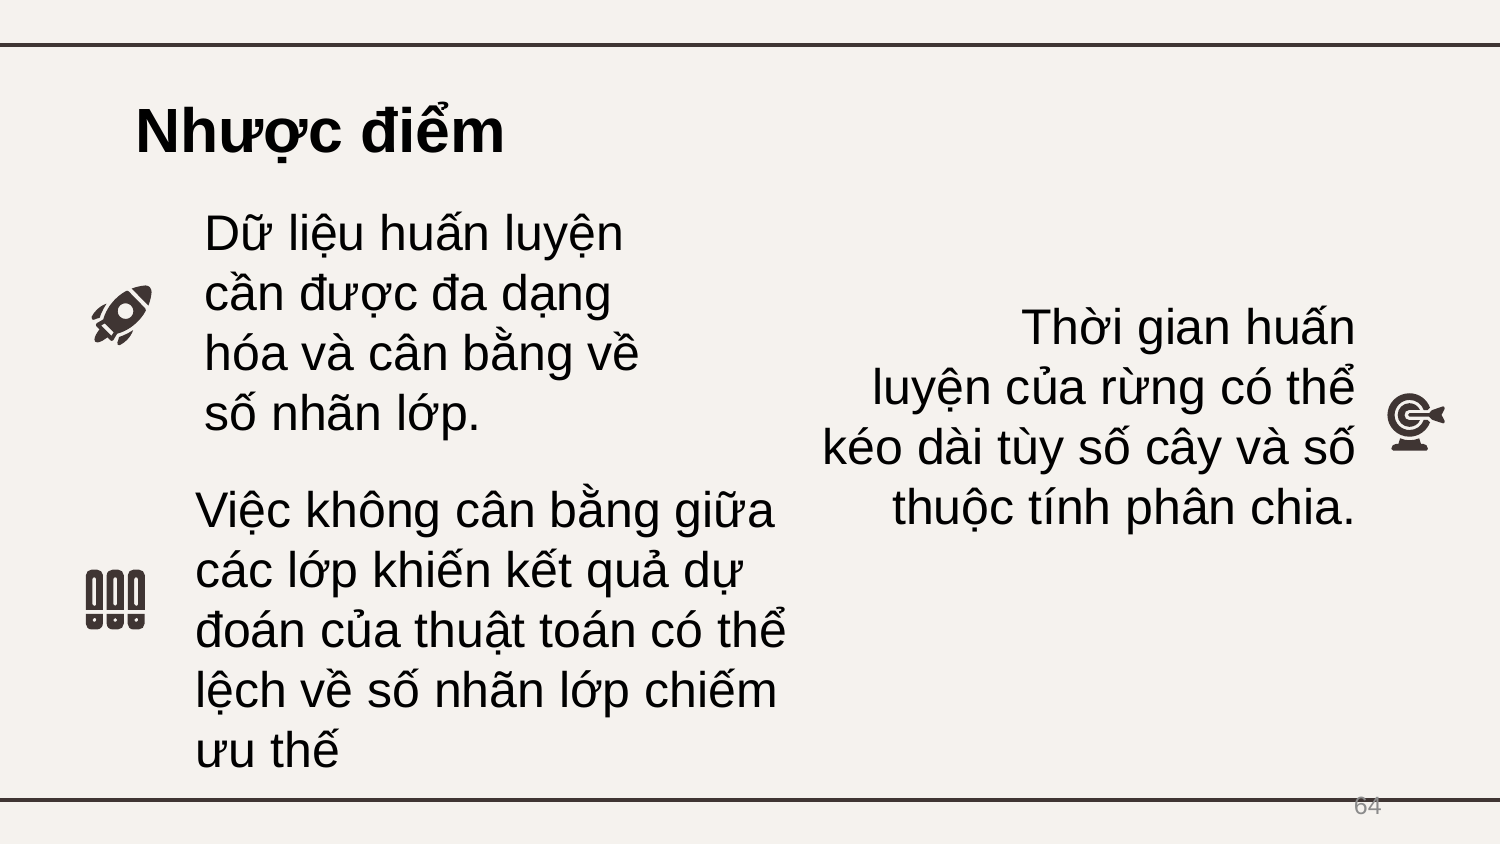

# Nhược điểm
Dữ liệu huấn luyện cần được đa dạng hóa và cân bằng về số nhãn lớp.

Thời gian huấn luyện của rừng có thể kéo dài tùy số cây và số thuộc tính phân chia.

Việc không cân bằng giữa các lớp khiến kết quả dự đoán của thuật toán có thể lệch về số nhãn lớp chiếm ưu thế

64